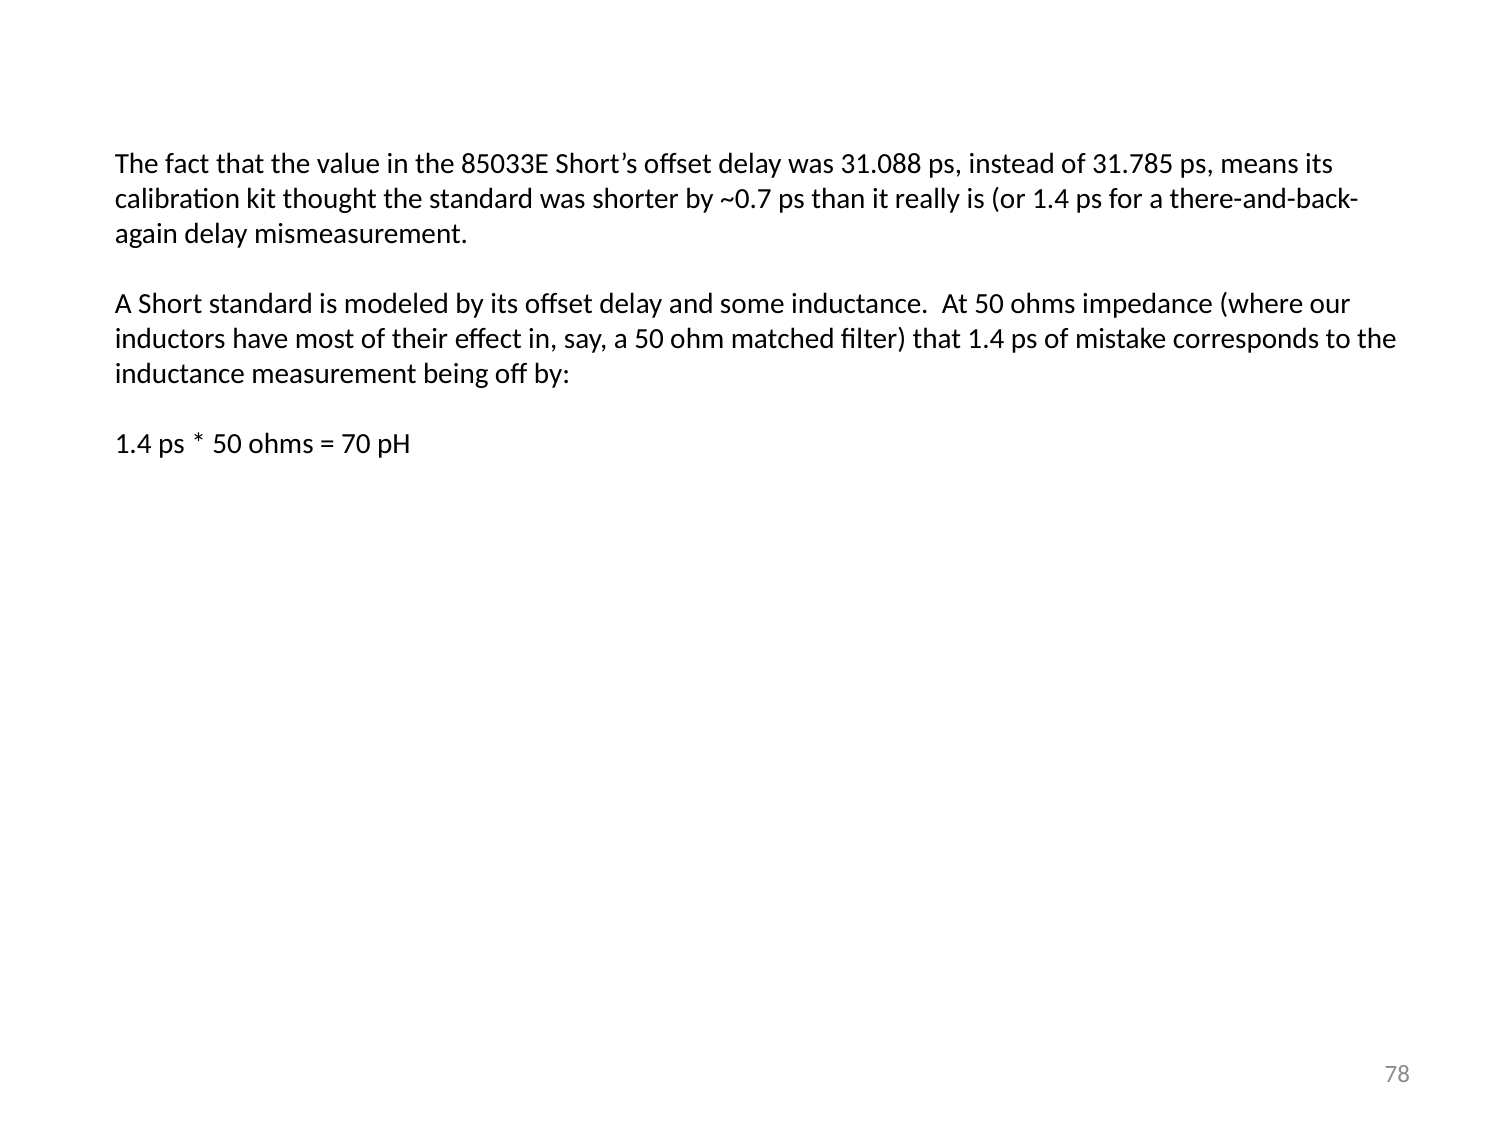

The fact that the value in the 85033E Short’s offset delay was 31.088 ps, instead of 31.785 ps, means its calibration kit thought the standard was shorter by ~0.7 ps than it really is (or 1.4 ps for a there-and-back-again delay mismeasurement.

A Short standard is modeled by its offset delay and some inductance.  At 50 ohms impedance (where our inductors have most of their effect in, say, a 50 ohm matched filter) that 1.4 ps of mistake corresponds to the inductance measurement being off by:

1.4 ps * 50 ohms = 70 pH
78